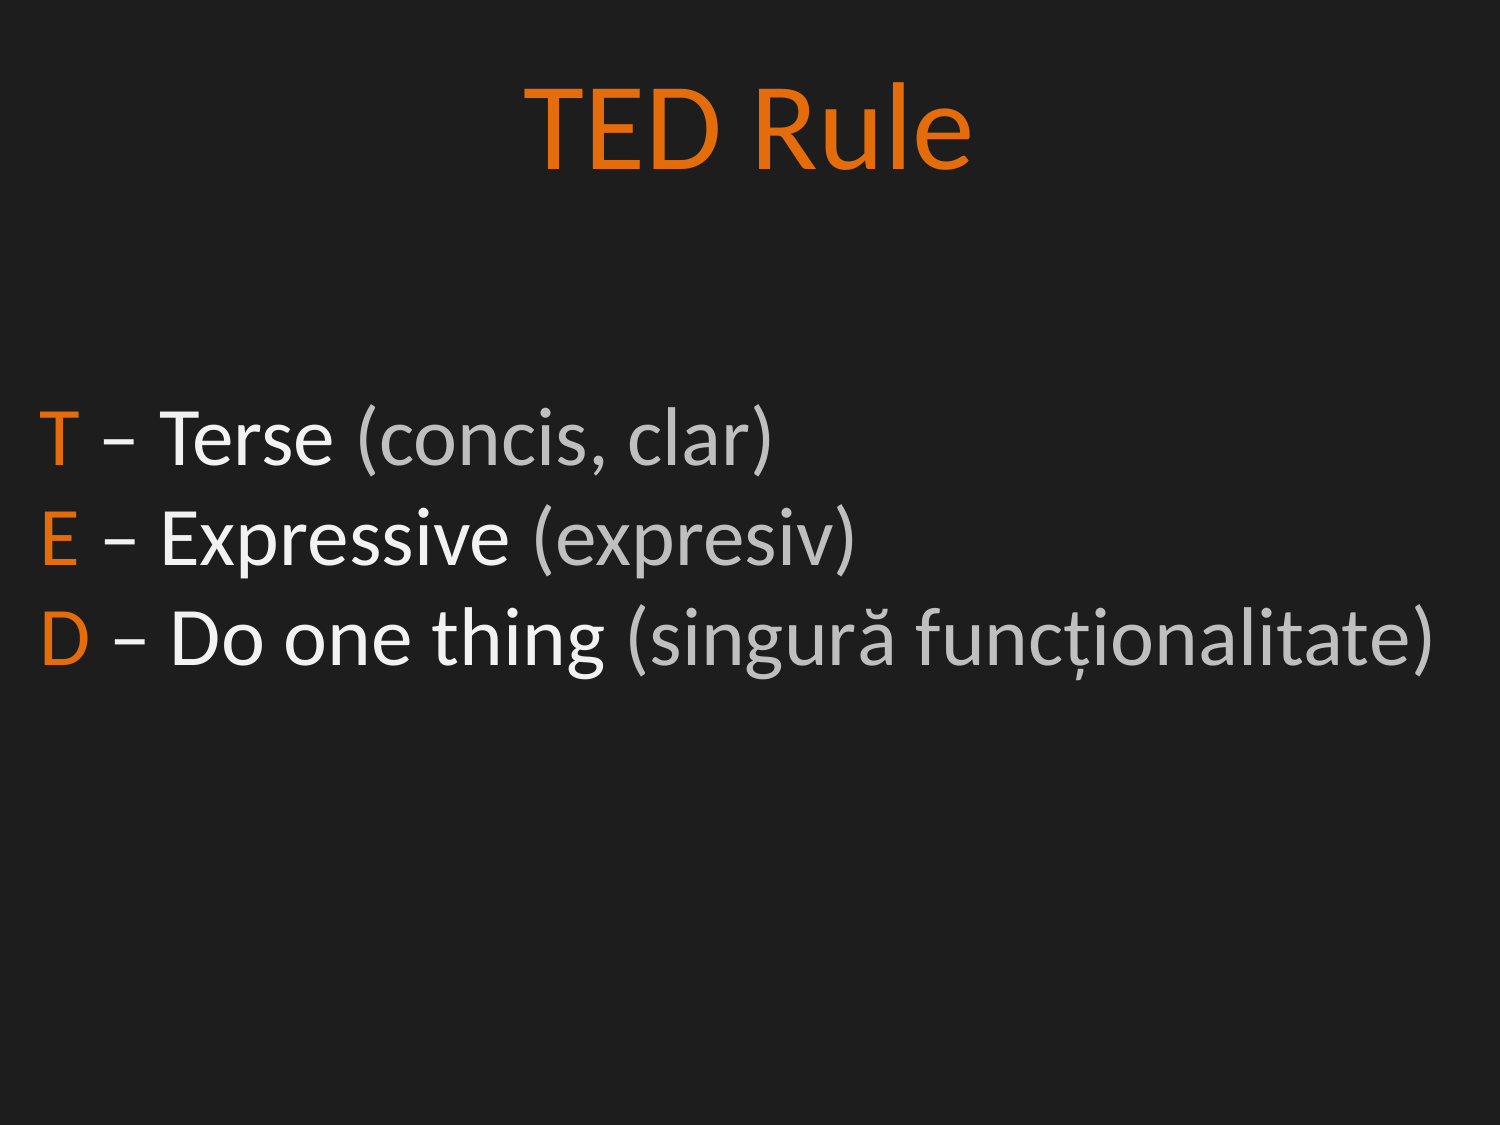

TED Rule
T – Terse (concis, clar)
E – Expressive (expresiv)
D – Do one thing (singură funcționalitate)